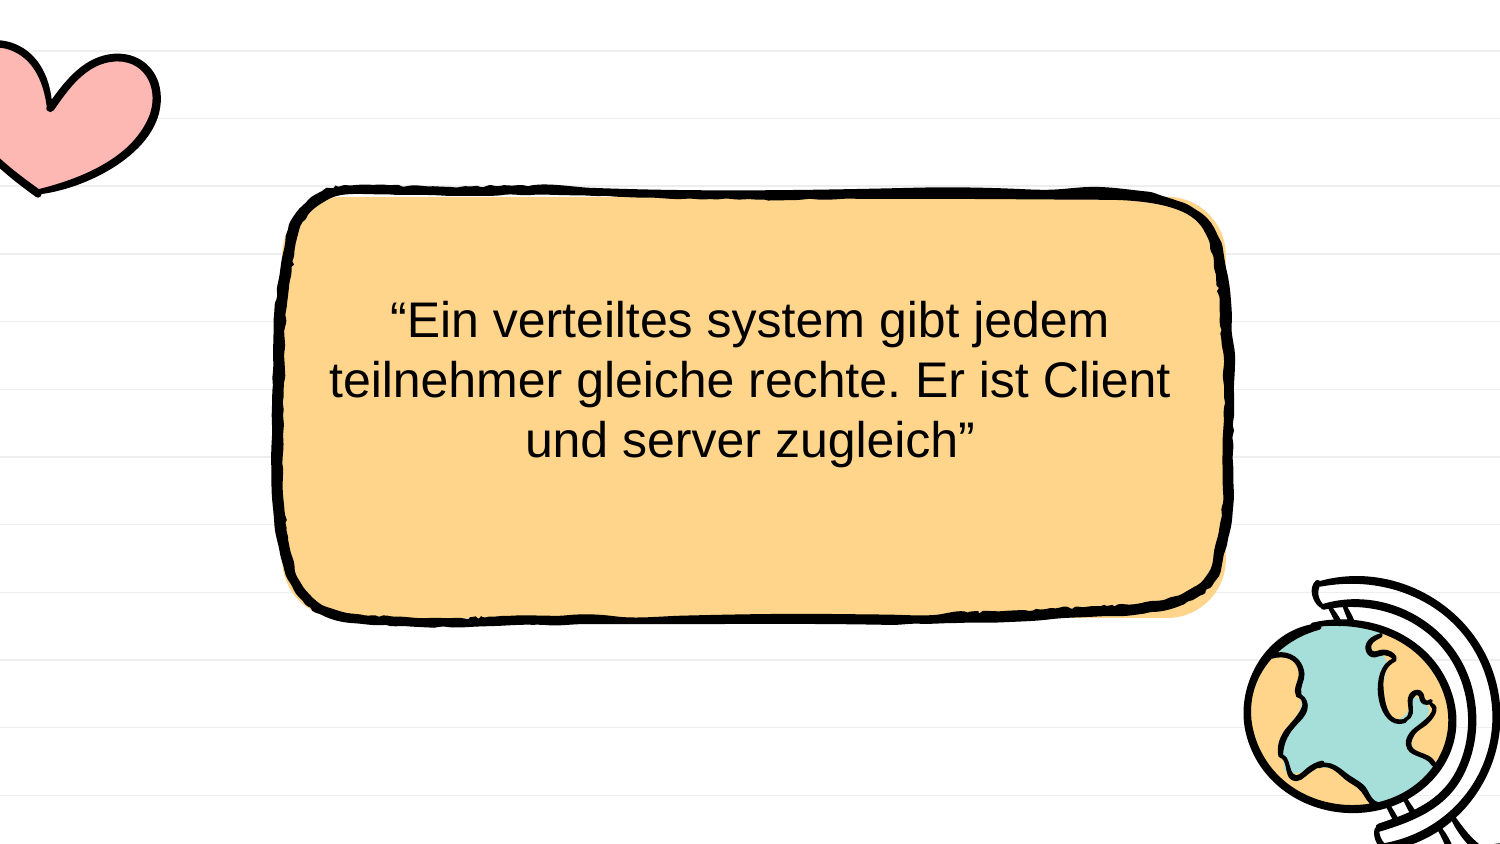

“Ein verteiltes system gibt jedem teilnehmer gleiche rechte. Er ist Client und server zugleich”